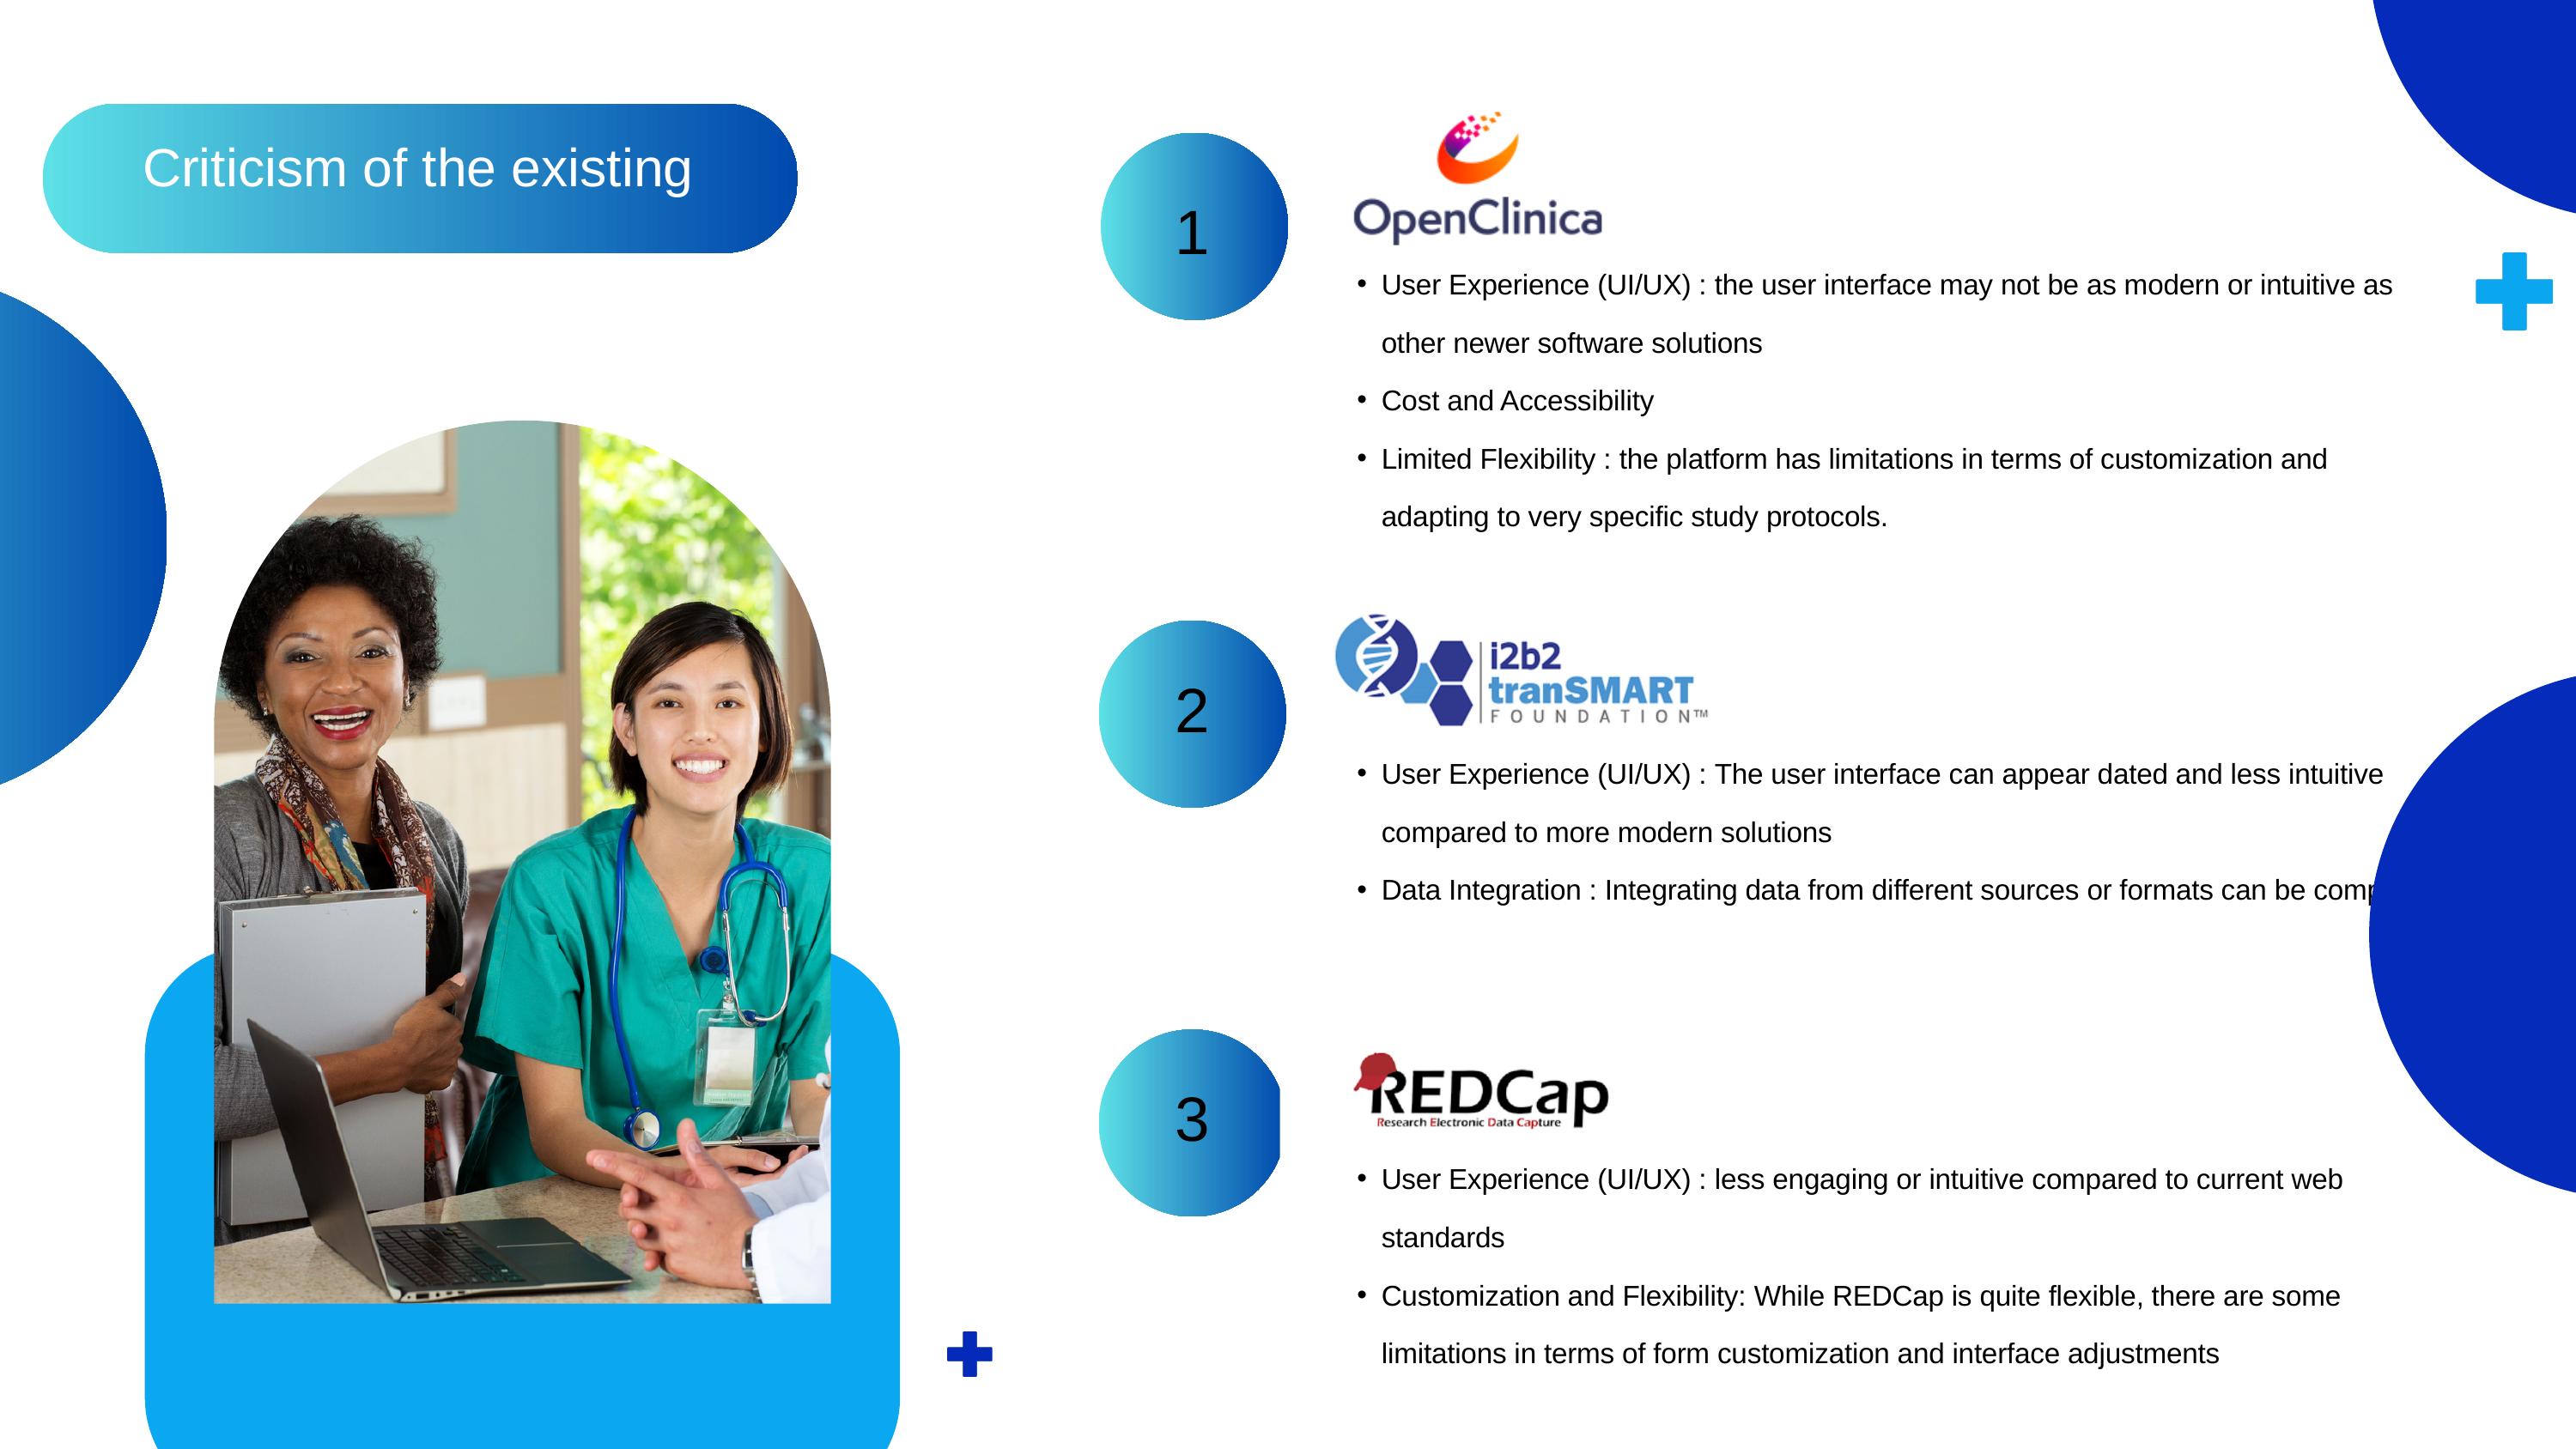

Criticism of the existing
1
User Experience (UI/UX) : the user interface may not be as modern or intuitive as other newer software solutions
Cost and Accessibility
Limited Flexibility : the platform has limitations in terms of customization and adapting to very specific study protocols.

2
User Experience (UI/UX) : The user interface can appear dated and less intuitive compared to more modern solutions
Data Integration : Integrating data from different sources or formats can be complex

3
User Experience (UI/UX) : less engaging or intuitive compared to current web standards
Customization and Flexibility: While REDCap is quite flexible, there are some limitations in terms of form customization and interface adjustments